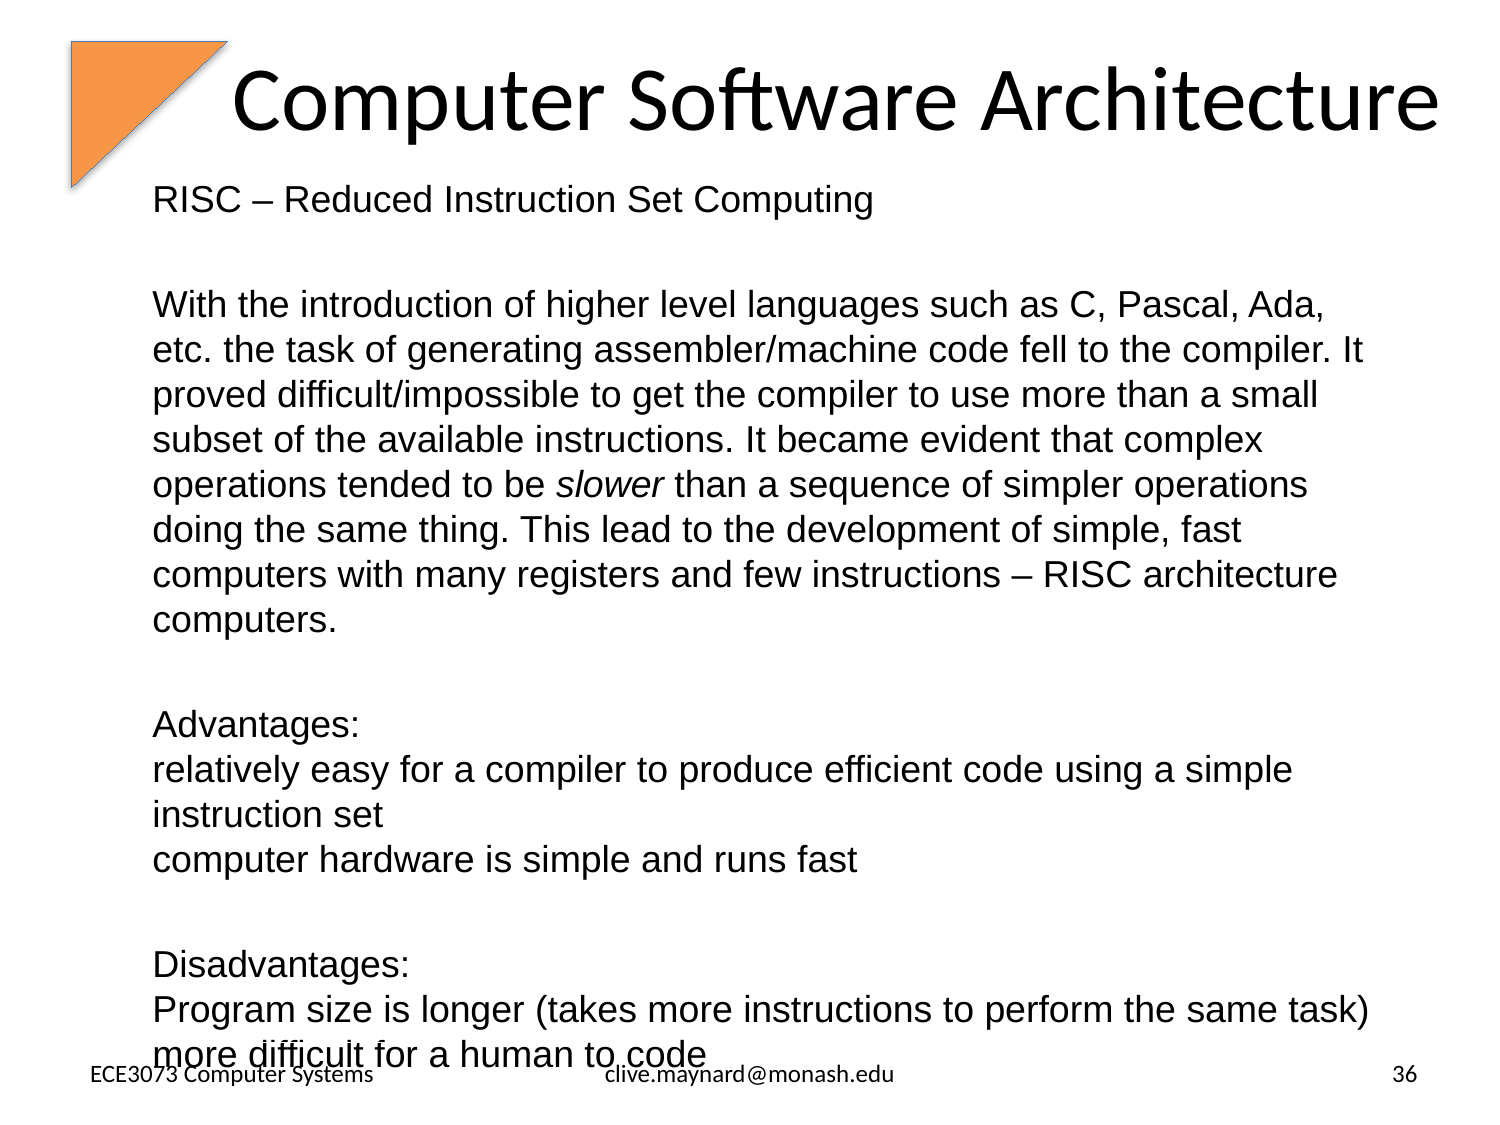

# Computer Software Architecture
RISC – Reduced Instruction Set Computing

With the introduction of higher level languages such as C, Pascal, Ada, etc. the task of generating assembler/machine code fell to the compiler. It proved difficult/impossible to get the compiler to use more than a small subset of the available instructions. It became evident that complex operations tended to be slower than a sequence of simpler operations doing the same thing. This lead to the development of simple, fast computers with many registers and few instructions – RISC architecture computers.

Advantages:
relatively easy for a compiler to produce efficient code using a simple instruction set
computer hardware is simple and runs fast

Disadvantages:
Program size is longer (takes more instructions to perform the same task)
more difficult for a human to code

ECE3073 Computer Systems
clive.maynard@monash.edu
36